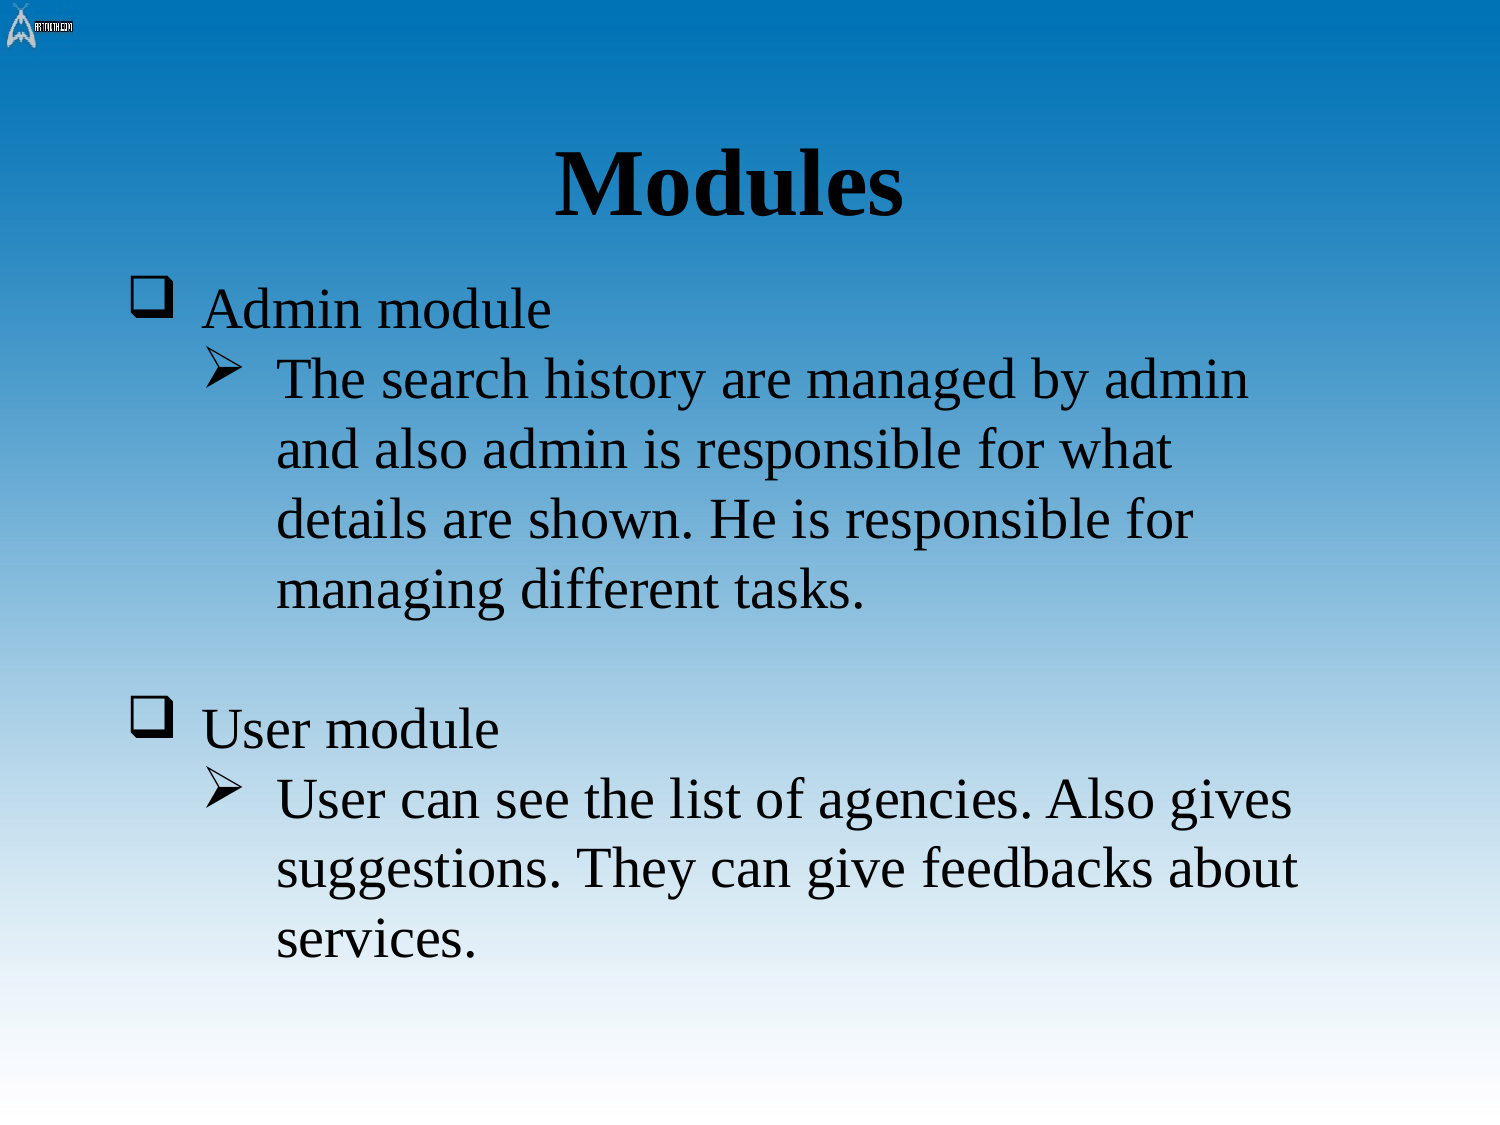

Modules
Admin module
The search history are managed by admin and also admin is responsible for what details are shown. He is responsible for managing different tasks.

User module
User can see the list of agencies. Also gives suggestions. They can give feedbacks about services.